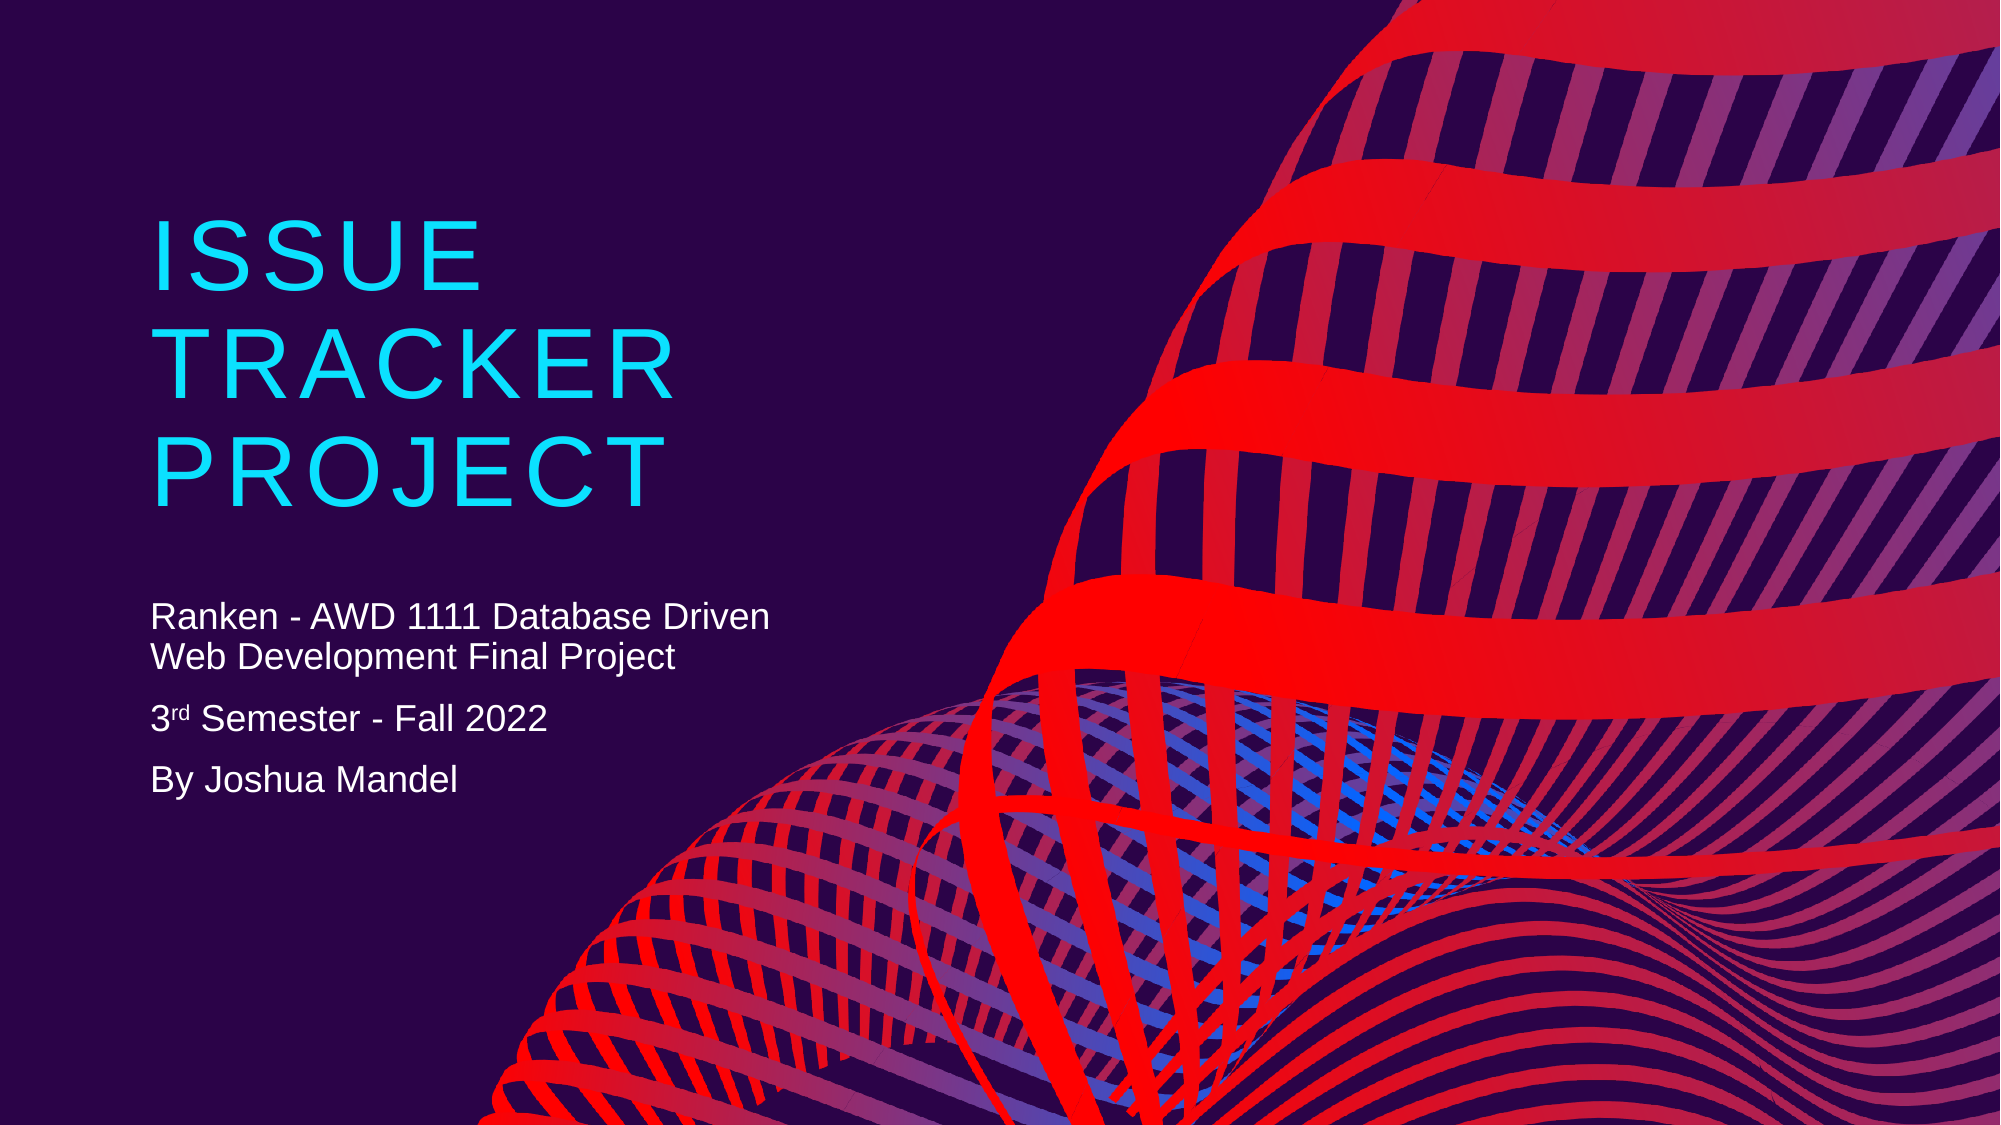

# Issue tracker project
Ranken - AWD 1111 Database Driven Web Development Final Project
3rd Semester - Fall 2022
By Joshua Mandel